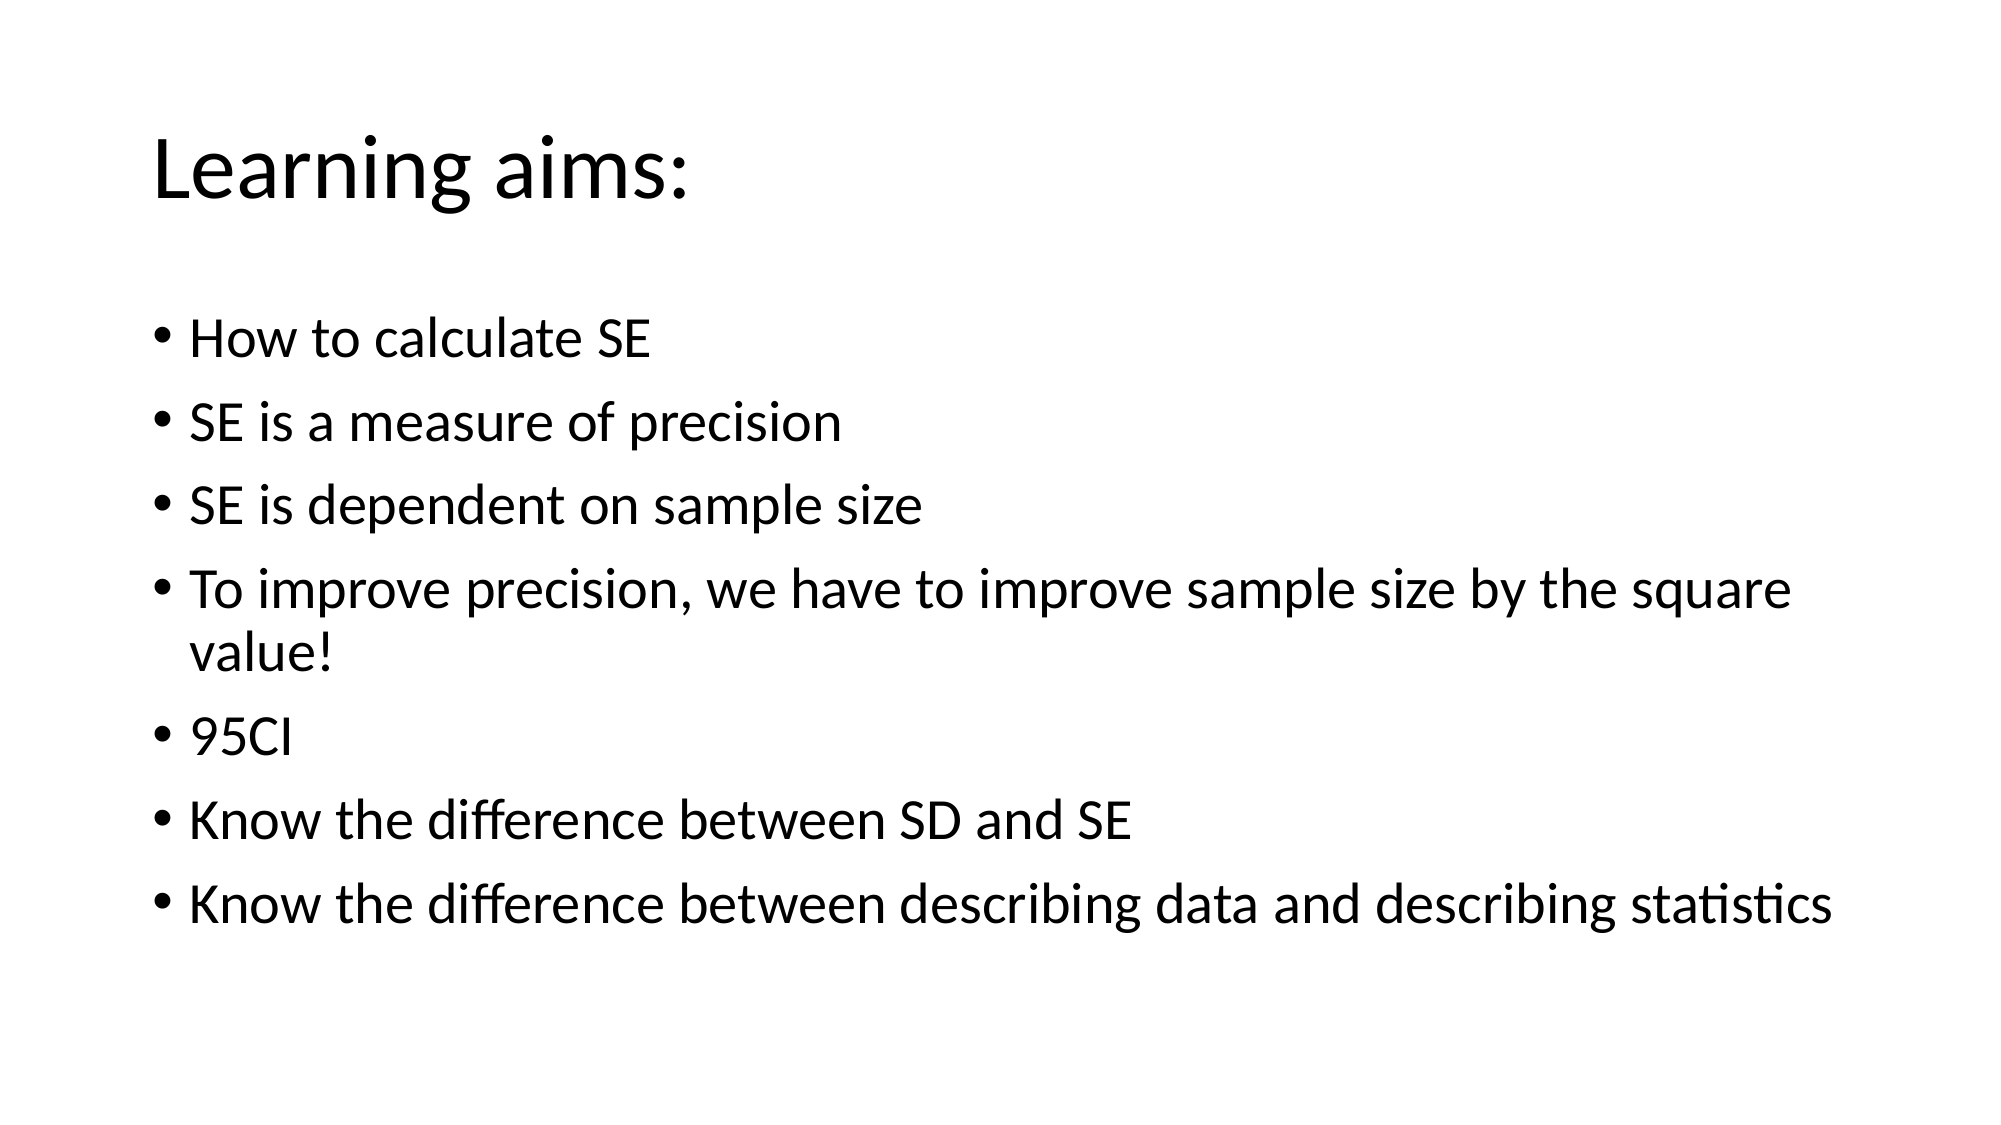

# Learning aims:
How to calculate SE
SE is a measure of precision
SE is dependent on sample size
To improve precision, we have to improve sample size by the square value!
95CI
Know the difference between SD and SE
Know the difference between describing data and describing statistics